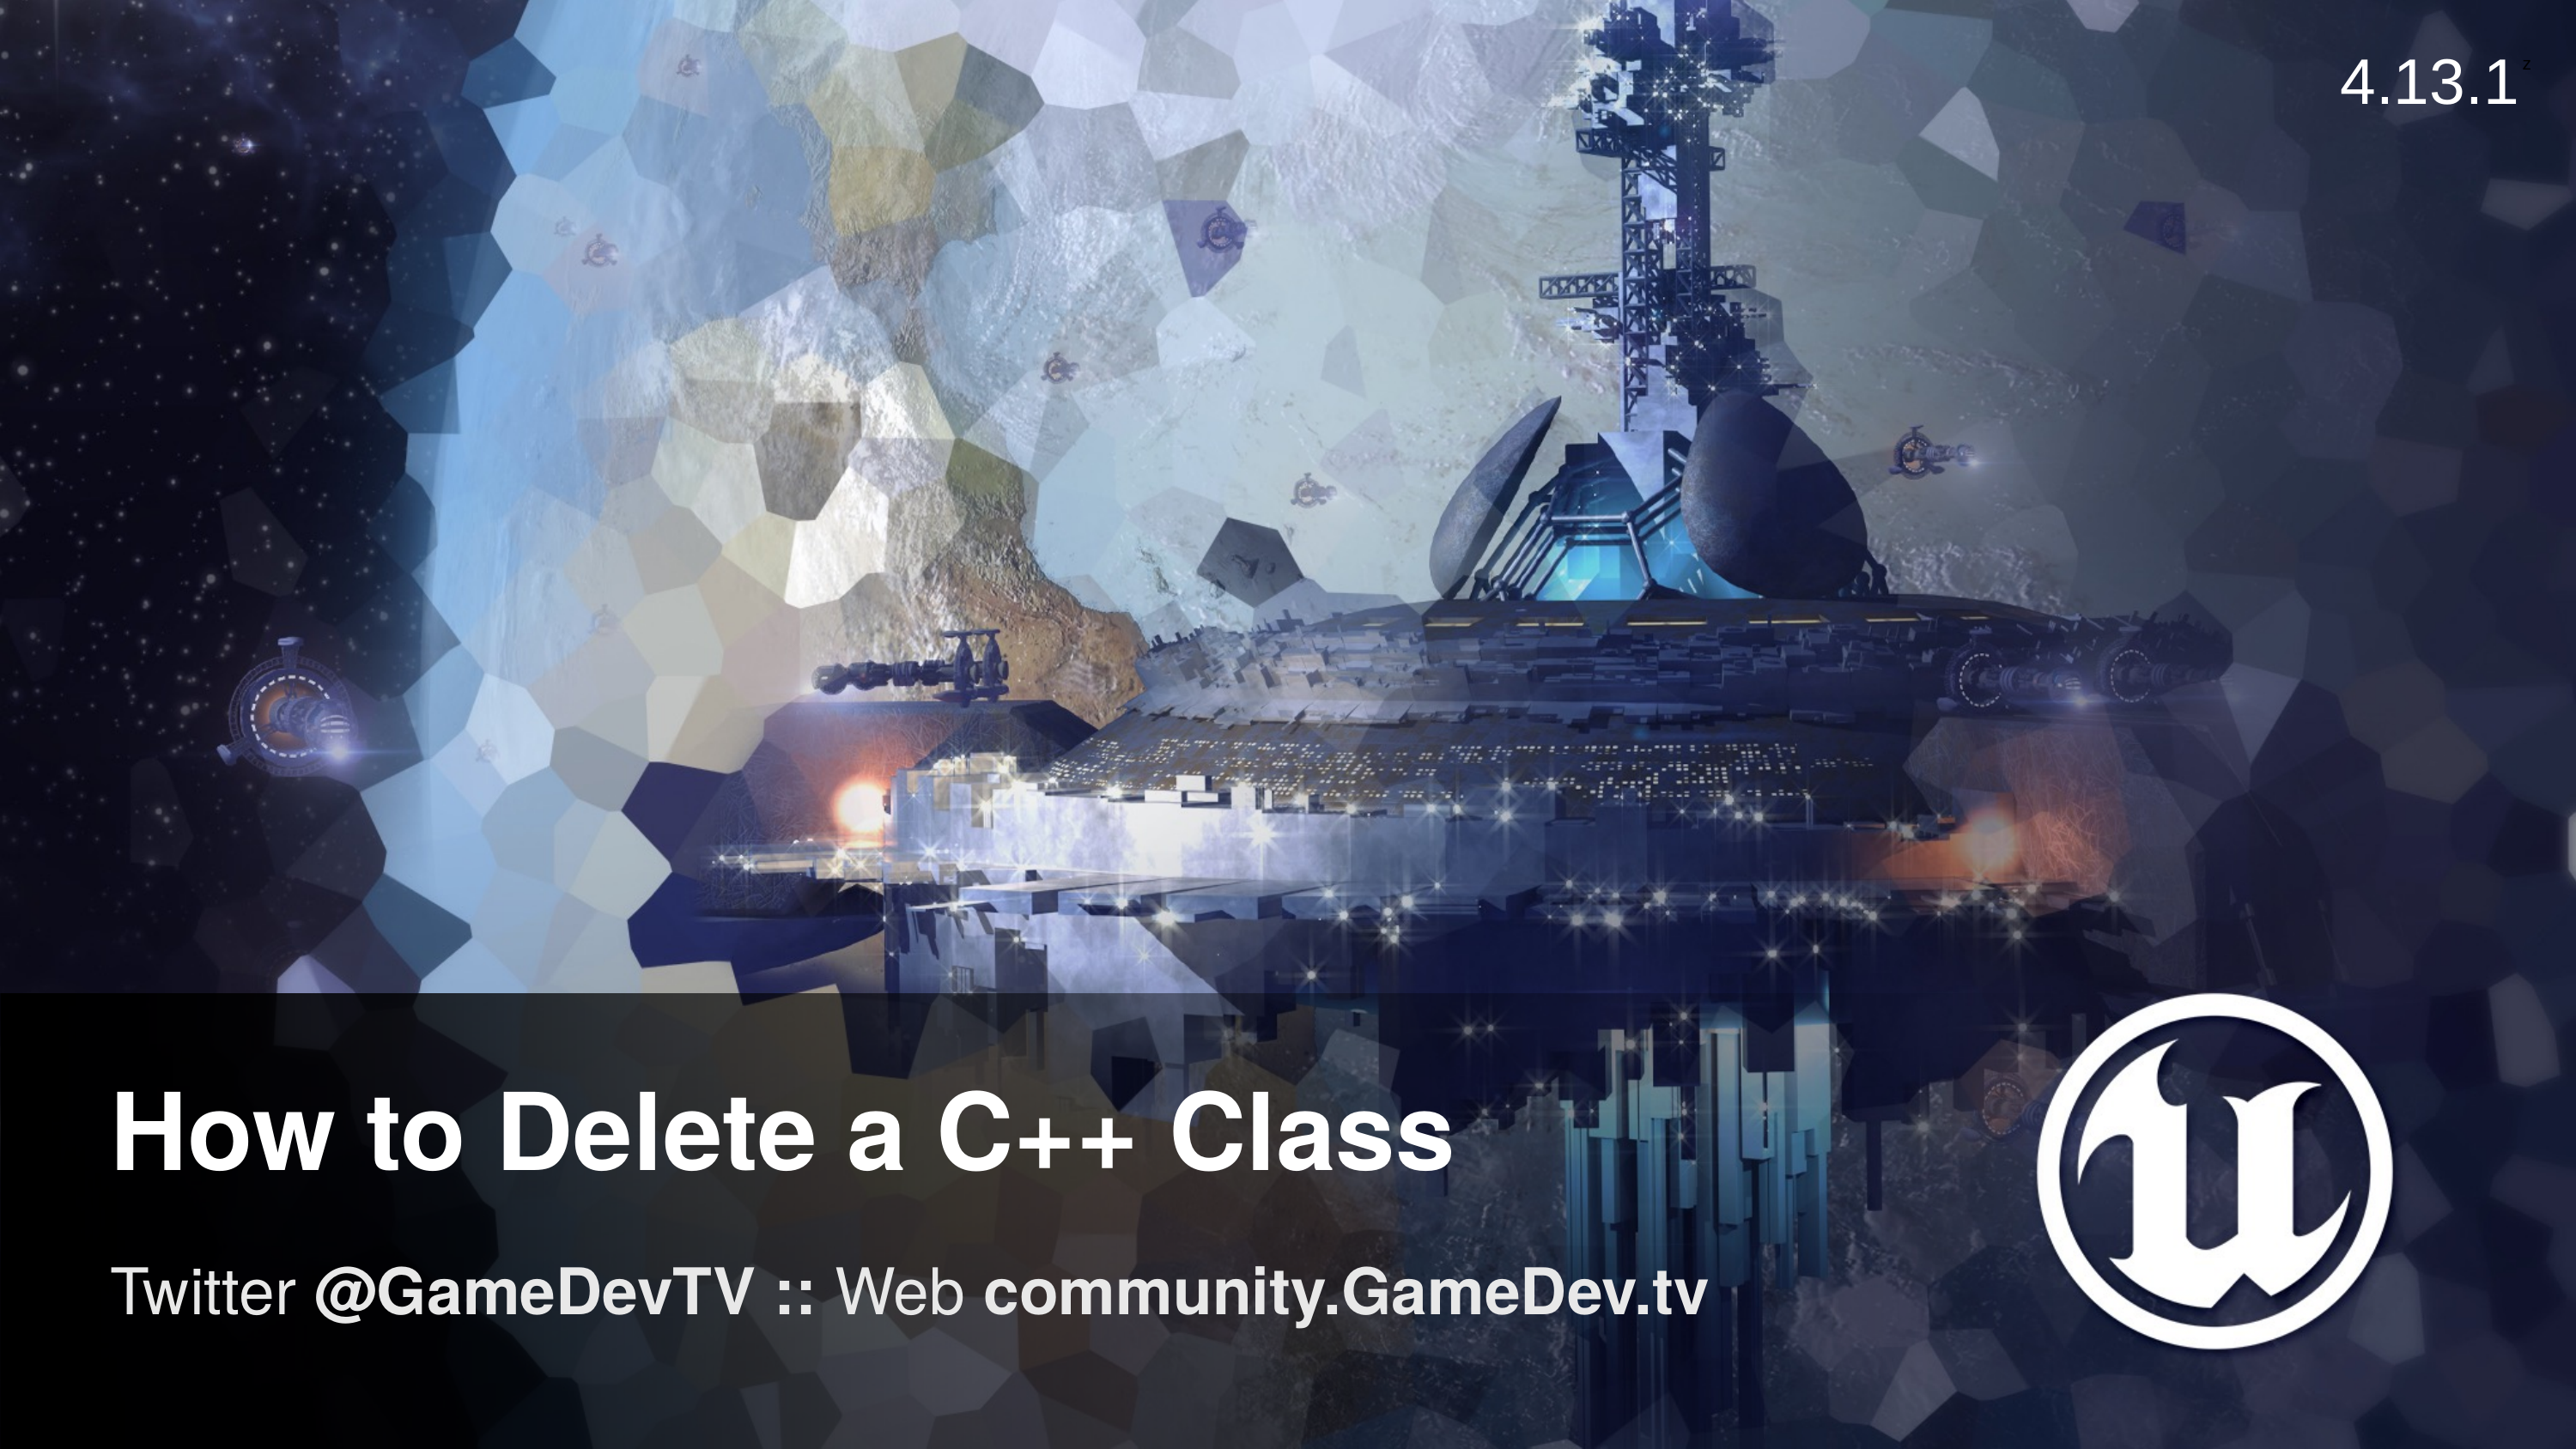

4.13.1
# How to Delete a C++ Class